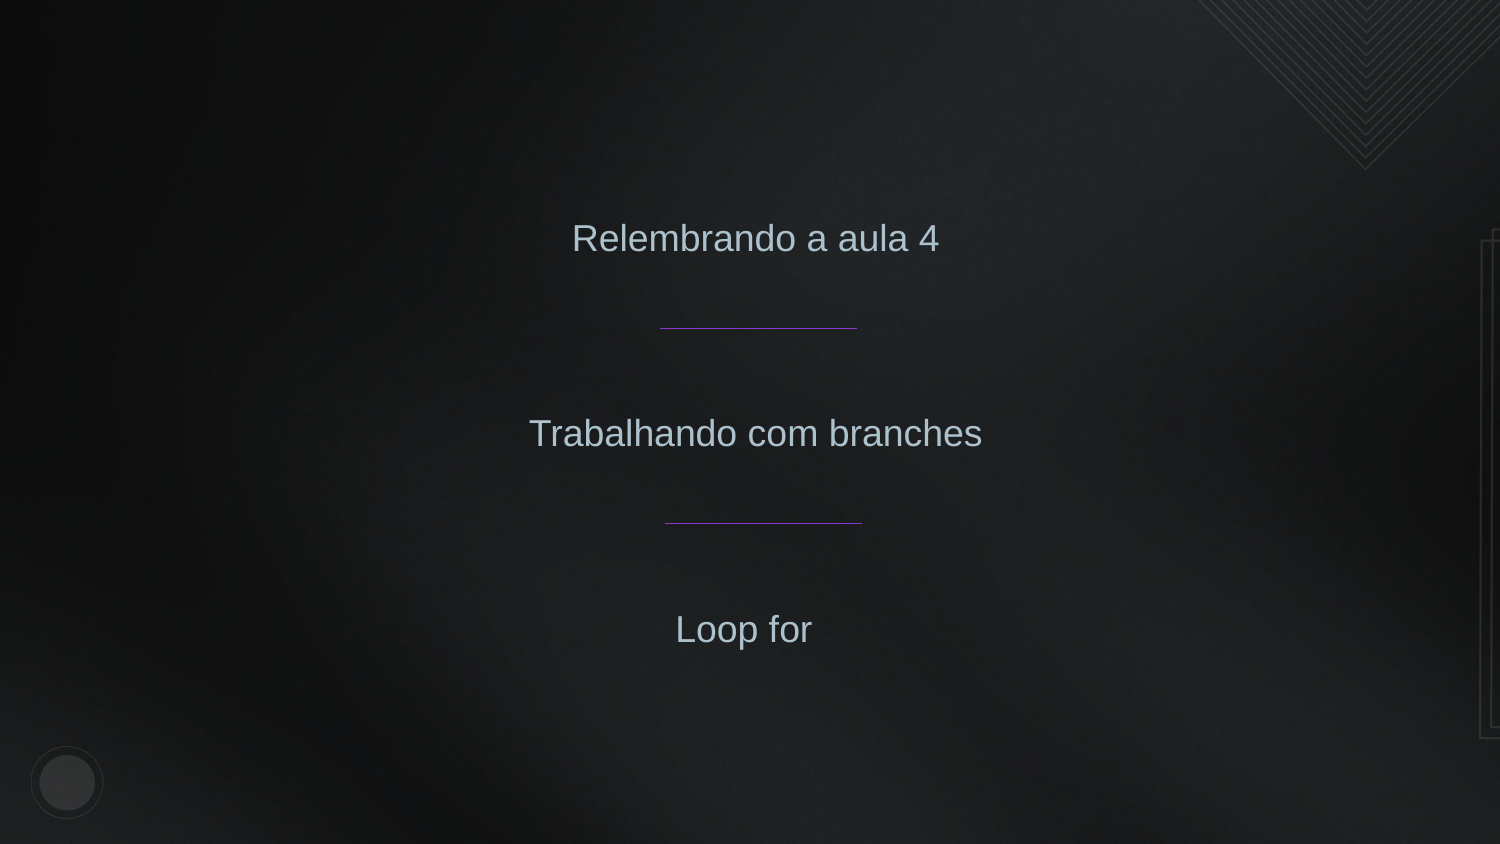

Relembrando a aula 4
Trabalhando com branches
Loop for